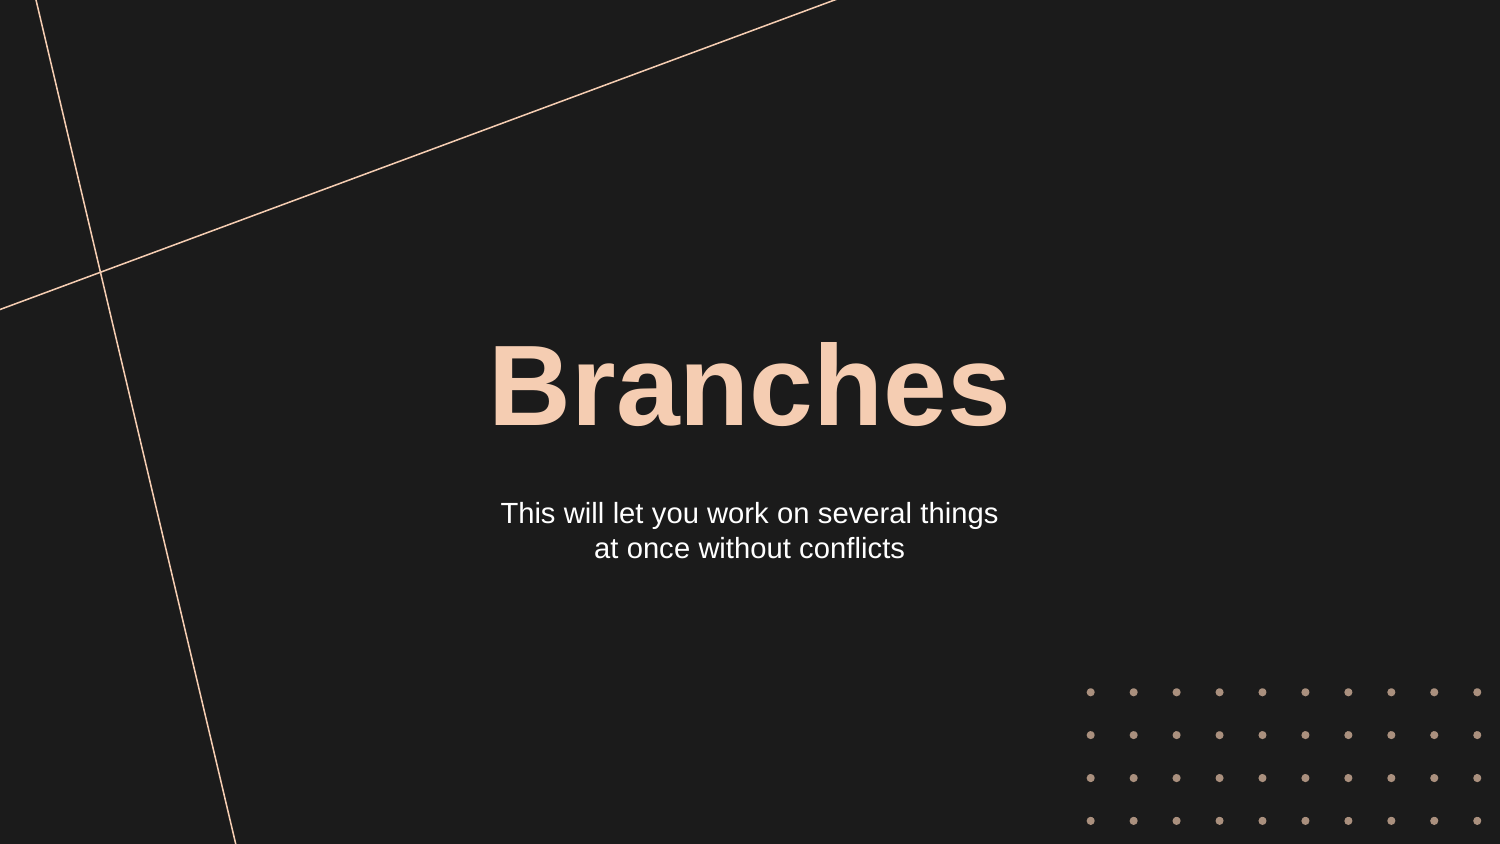

# Branches
This will let you work on several things at once without conflicts